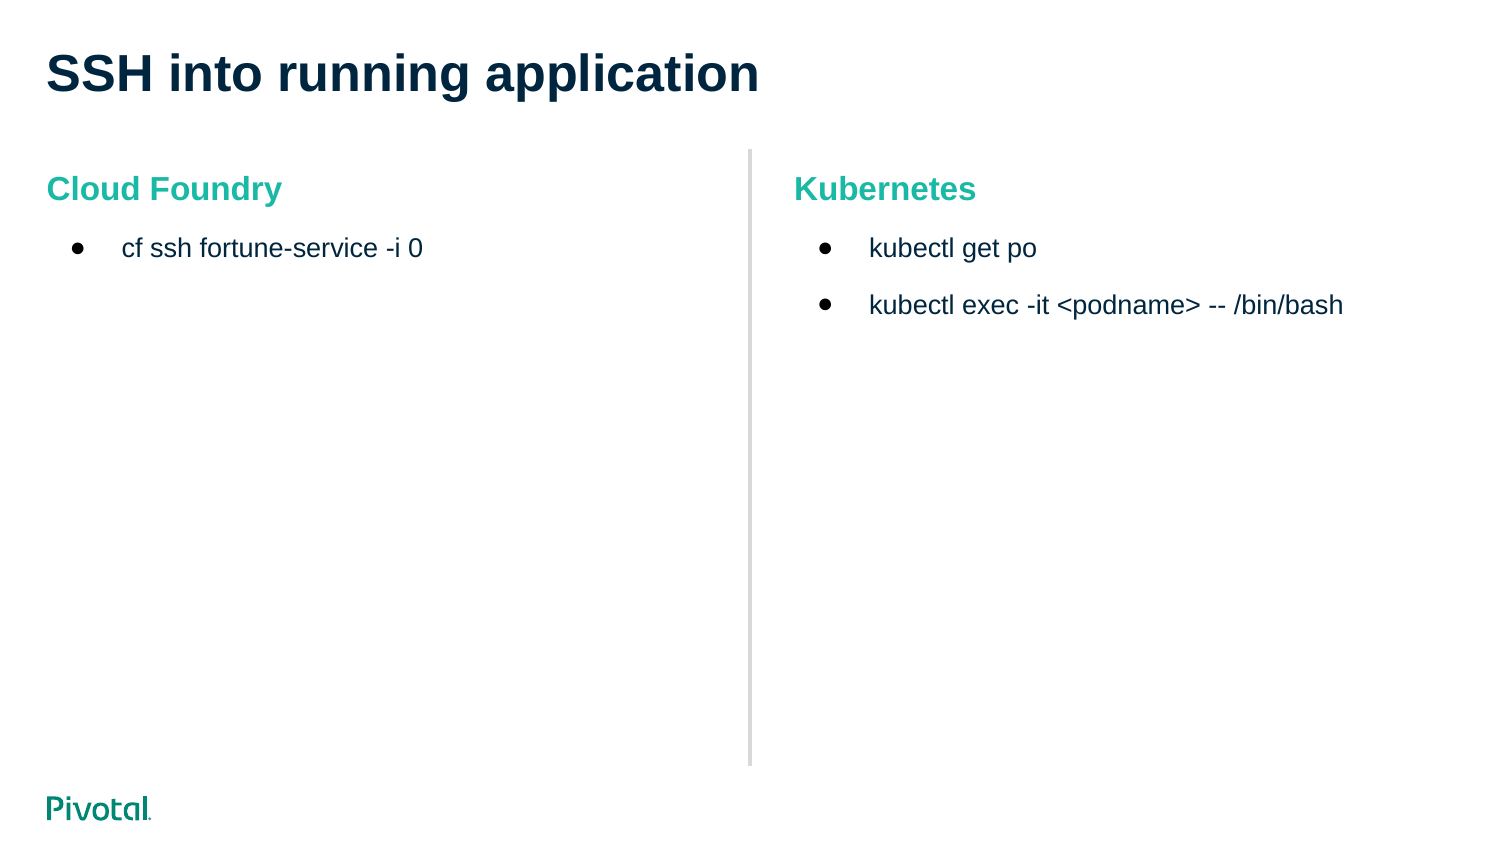

# SSH into running application
Cloud Foundry
cf ssh fortune-service -i 0
Kubernetes
kubectl get po
kubectl exec -it <podname> -- /bin/bash